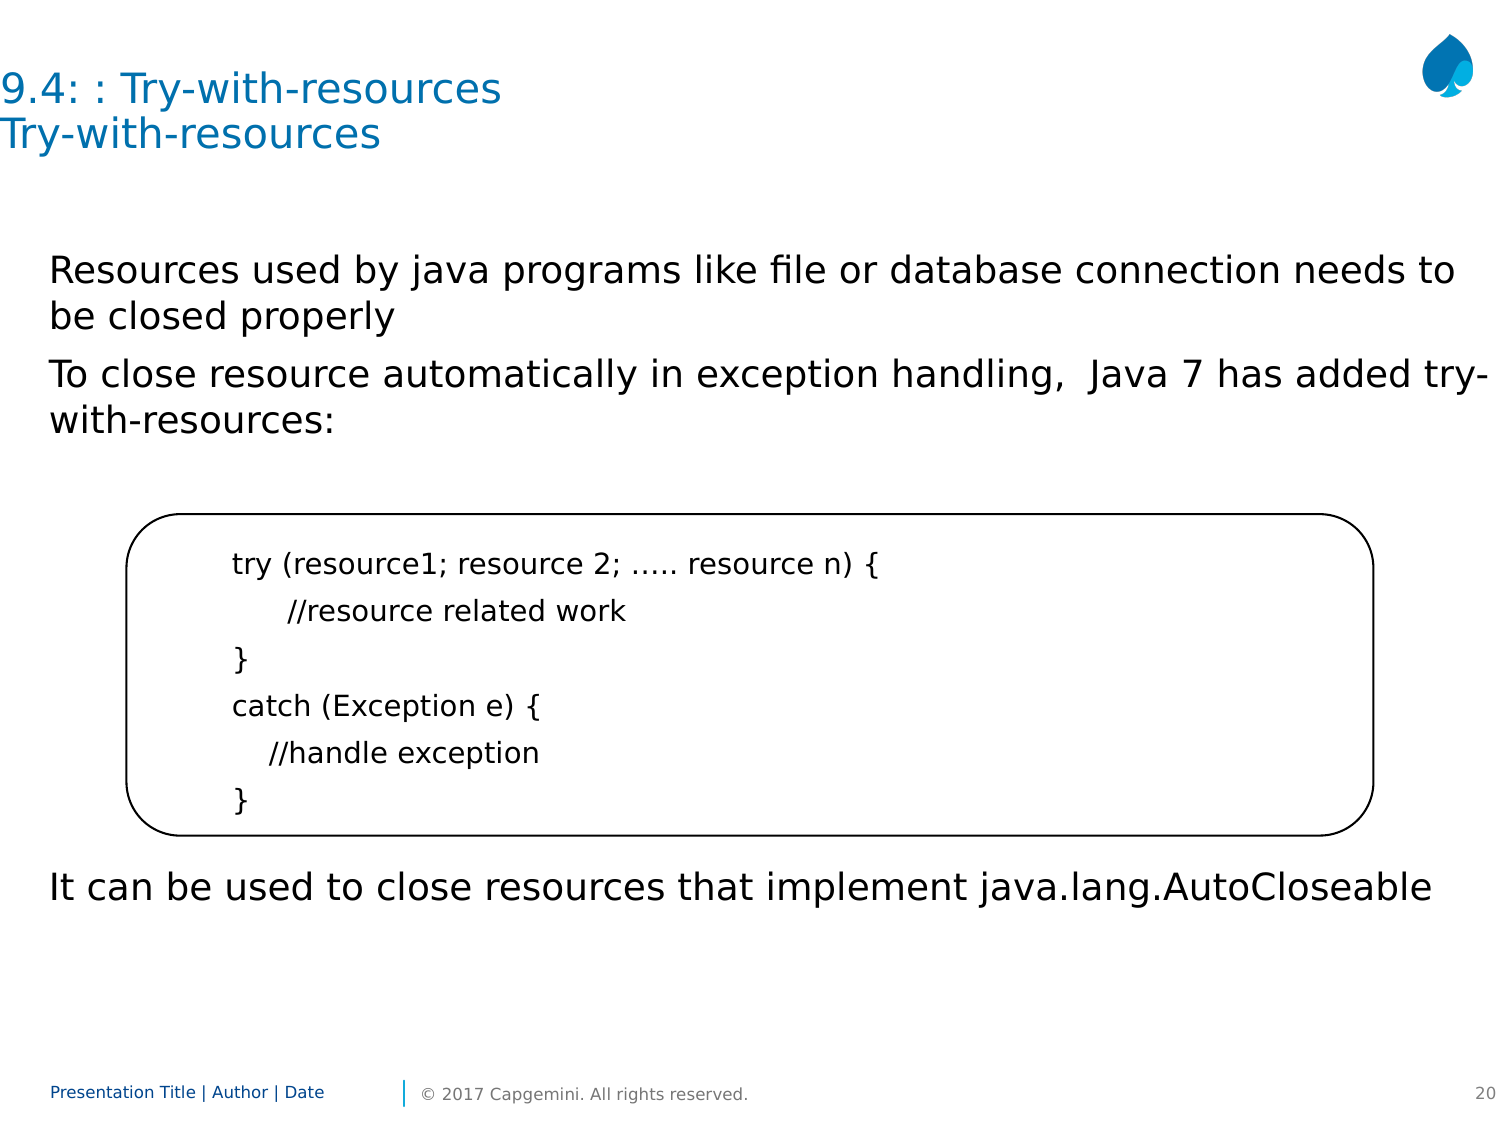

9.4: : Try-with-resources
Try-with-resources
Resources used by java programs like file or database connection needs to be closed properly
To close resource automatically in exception handling,  Java 7 has added try-with-resources:

It can be used to close resources that implement java.lang.AutoCloseable
try (resource1; resource 2; ….. resource n) {
      //resource related work
}
catch (Exception e) {
    //handle exception
}